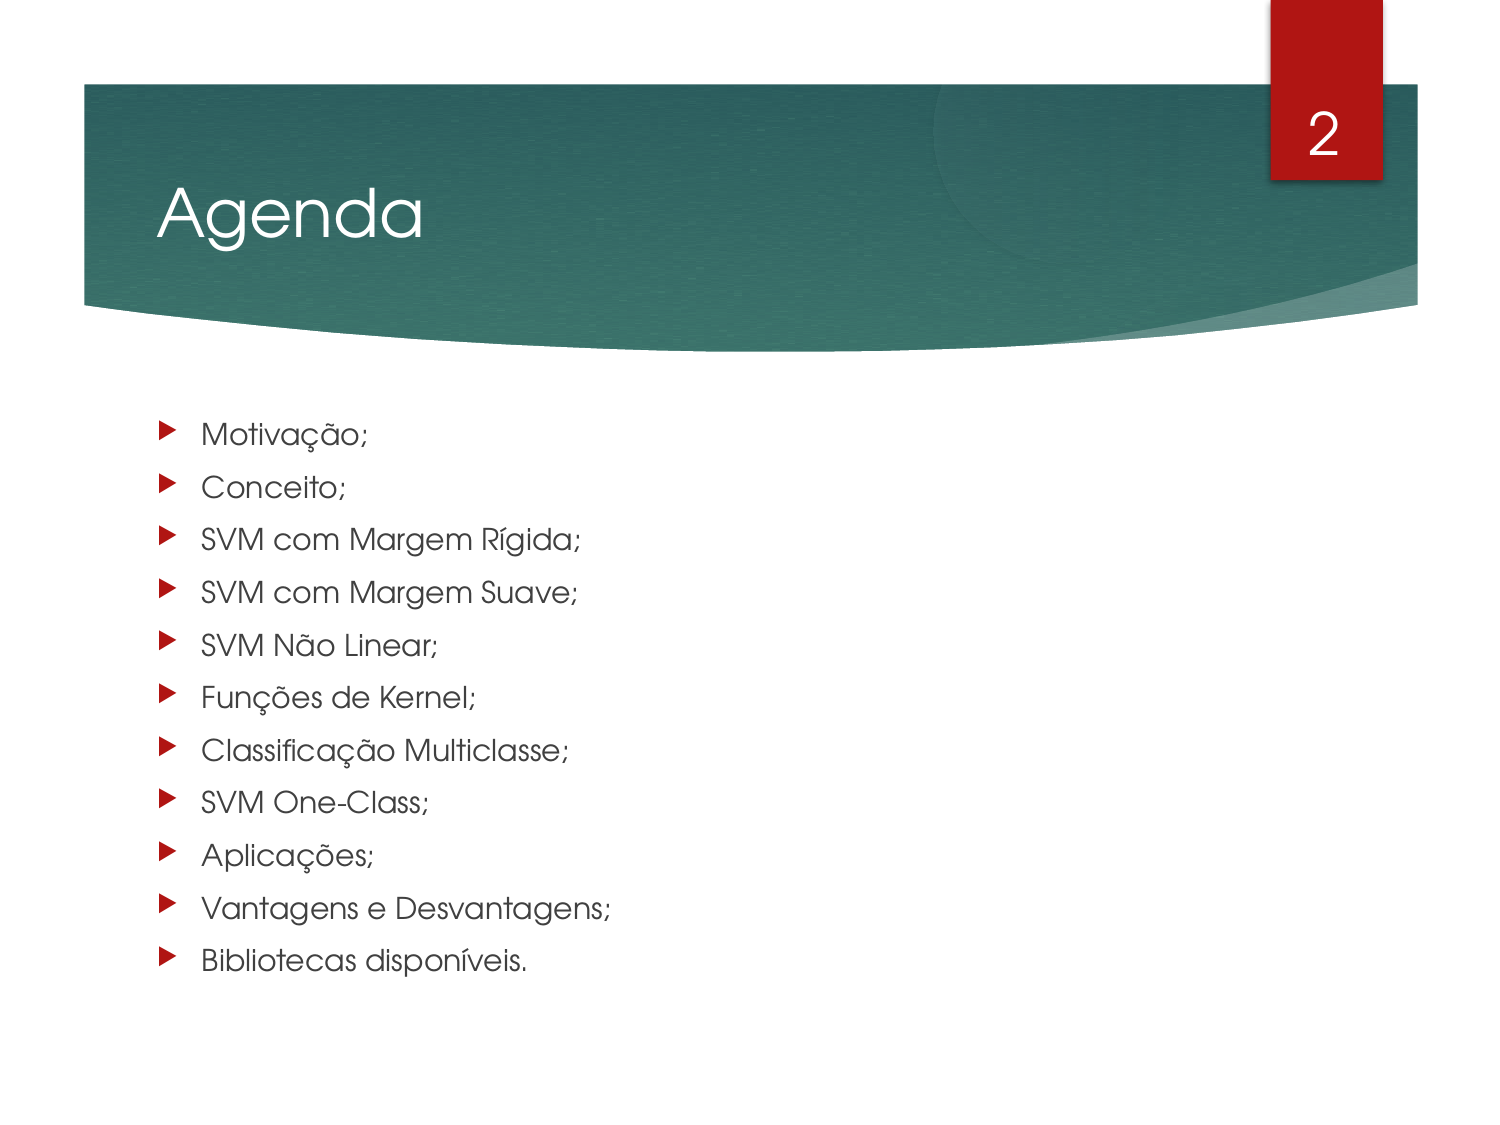

2
Agenda
Motivação;
Conceito;
SVM com Margem Rígida;
SVM com Margem Suave;
SVM Não Linear;
Funções de Kernel;
Classificação Multiclasse;
SVM One-Class;
Aplicações;
Vantagens e Desvantagens;
Bibliotecas disponíveis.